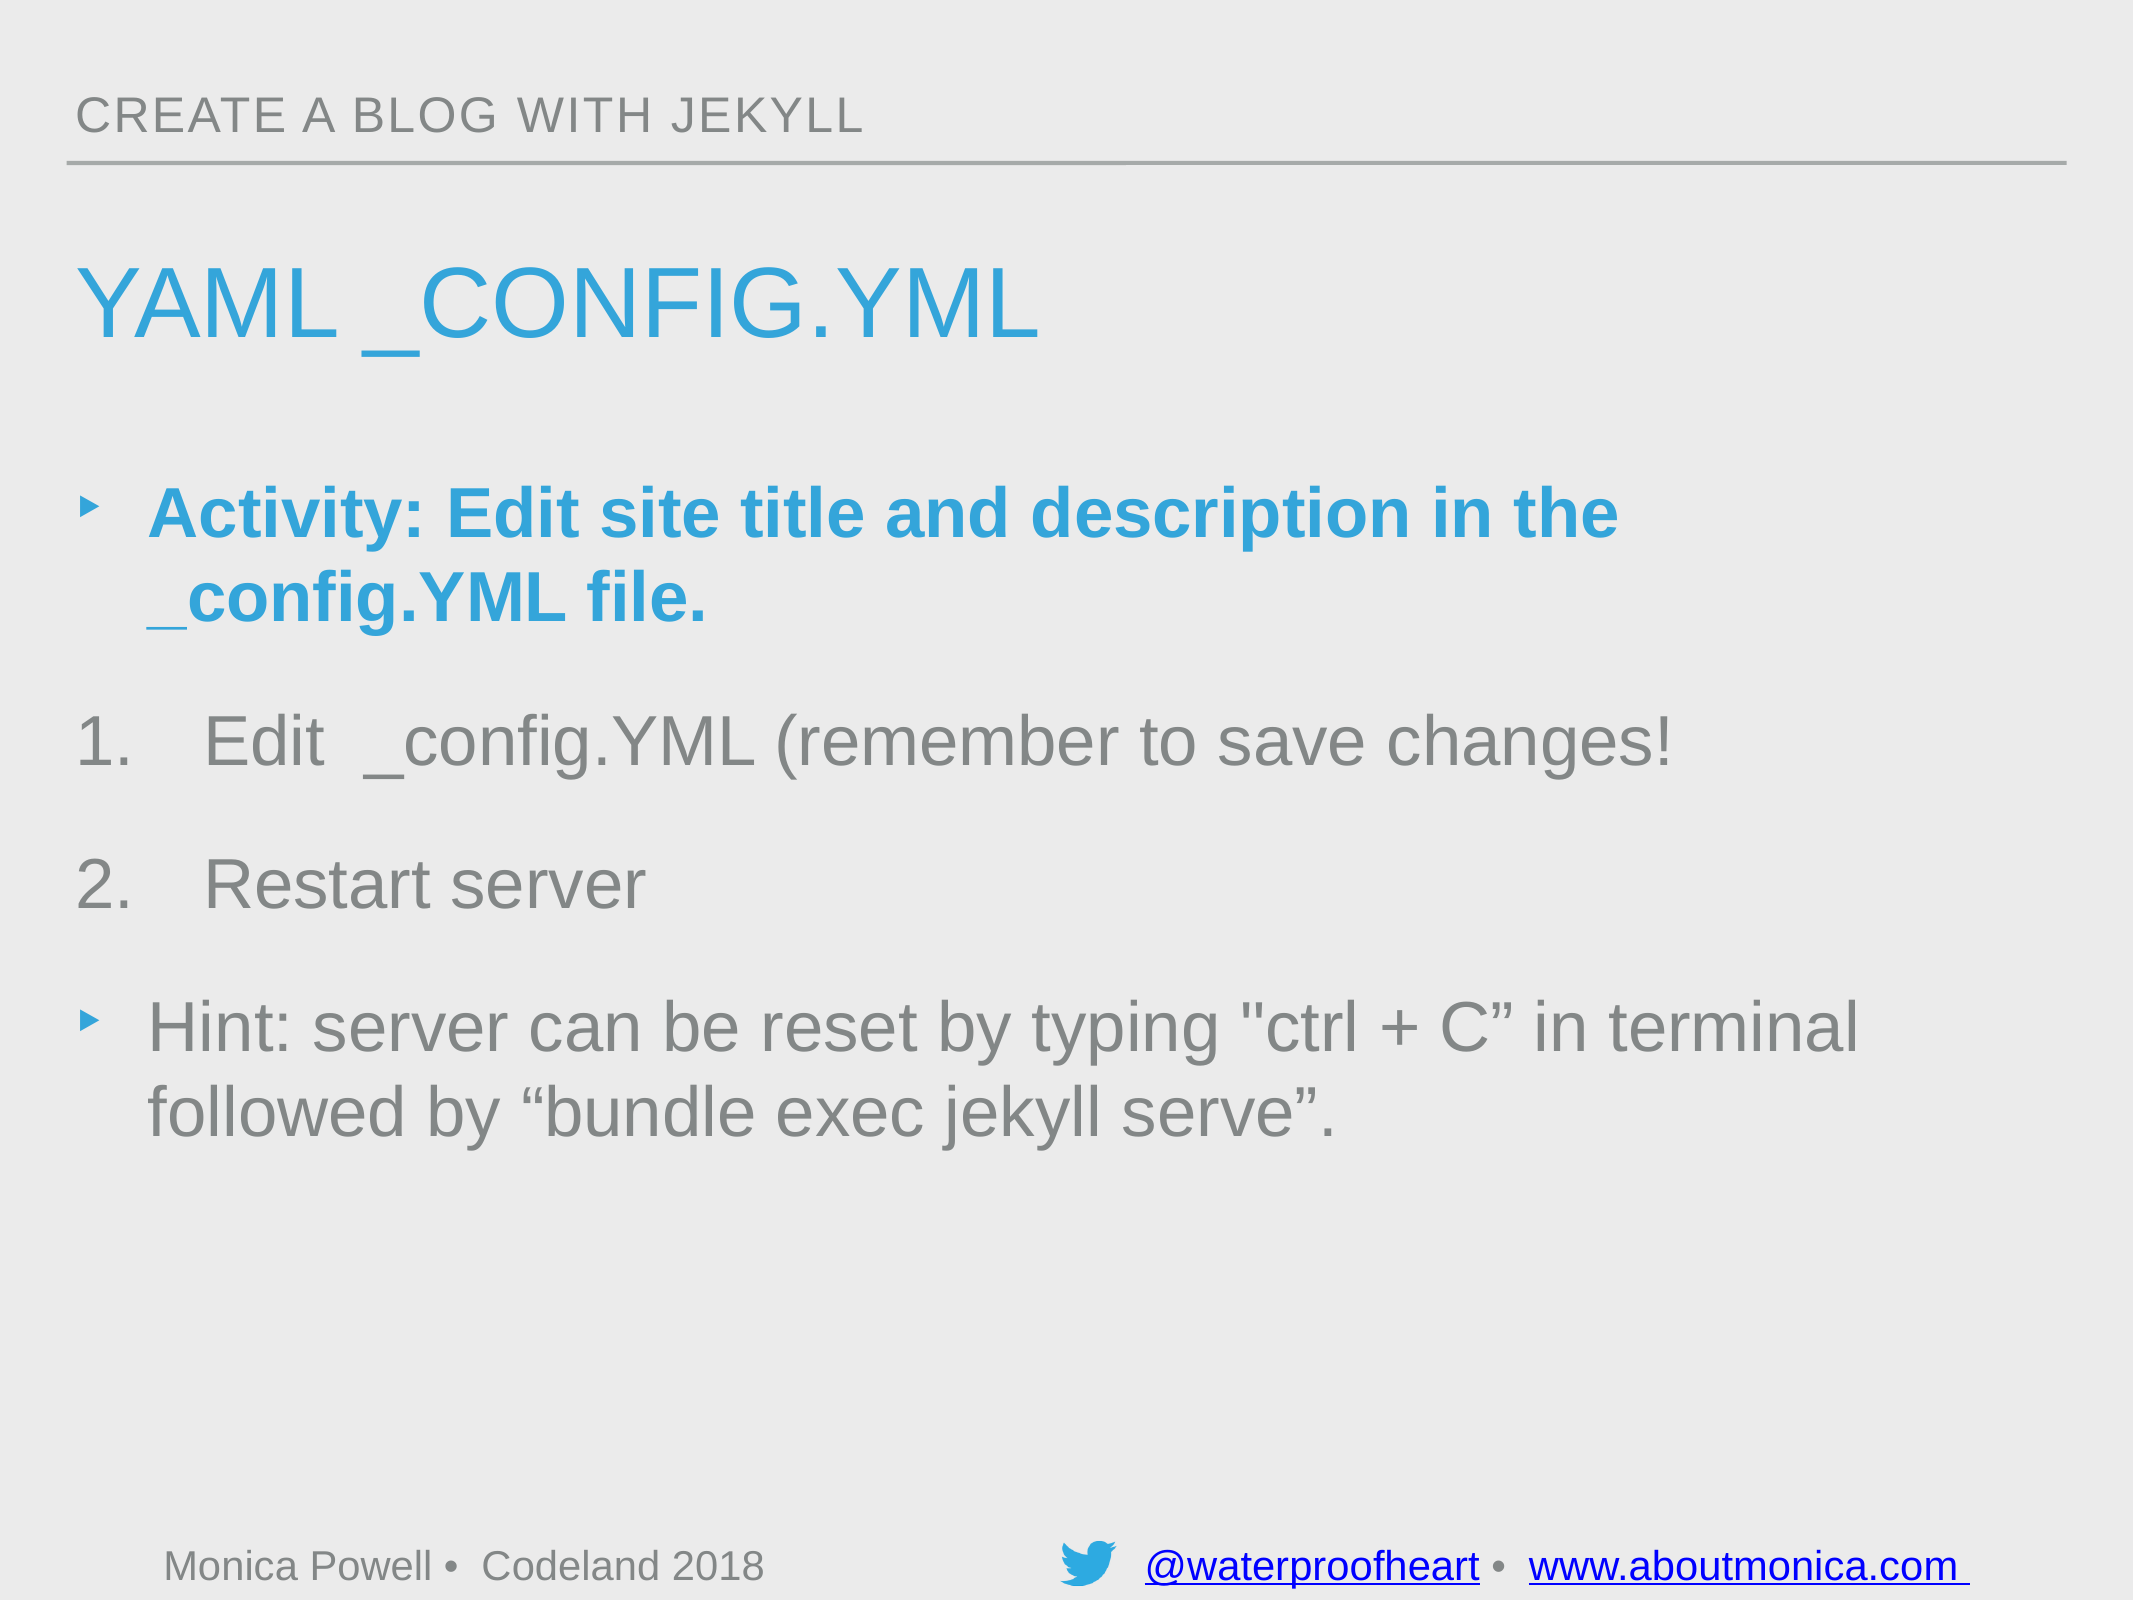

29
Create a blog with jekyll
# yamL _Config.yml
Activity: Edit site title and description in the _config.YML file.
 Edit  _config.YML (remember to save changes!
 Restart server
Hint: server can be reset by typing "ctrl + C” in terminal followed by “bundle exec jekyll serve”.